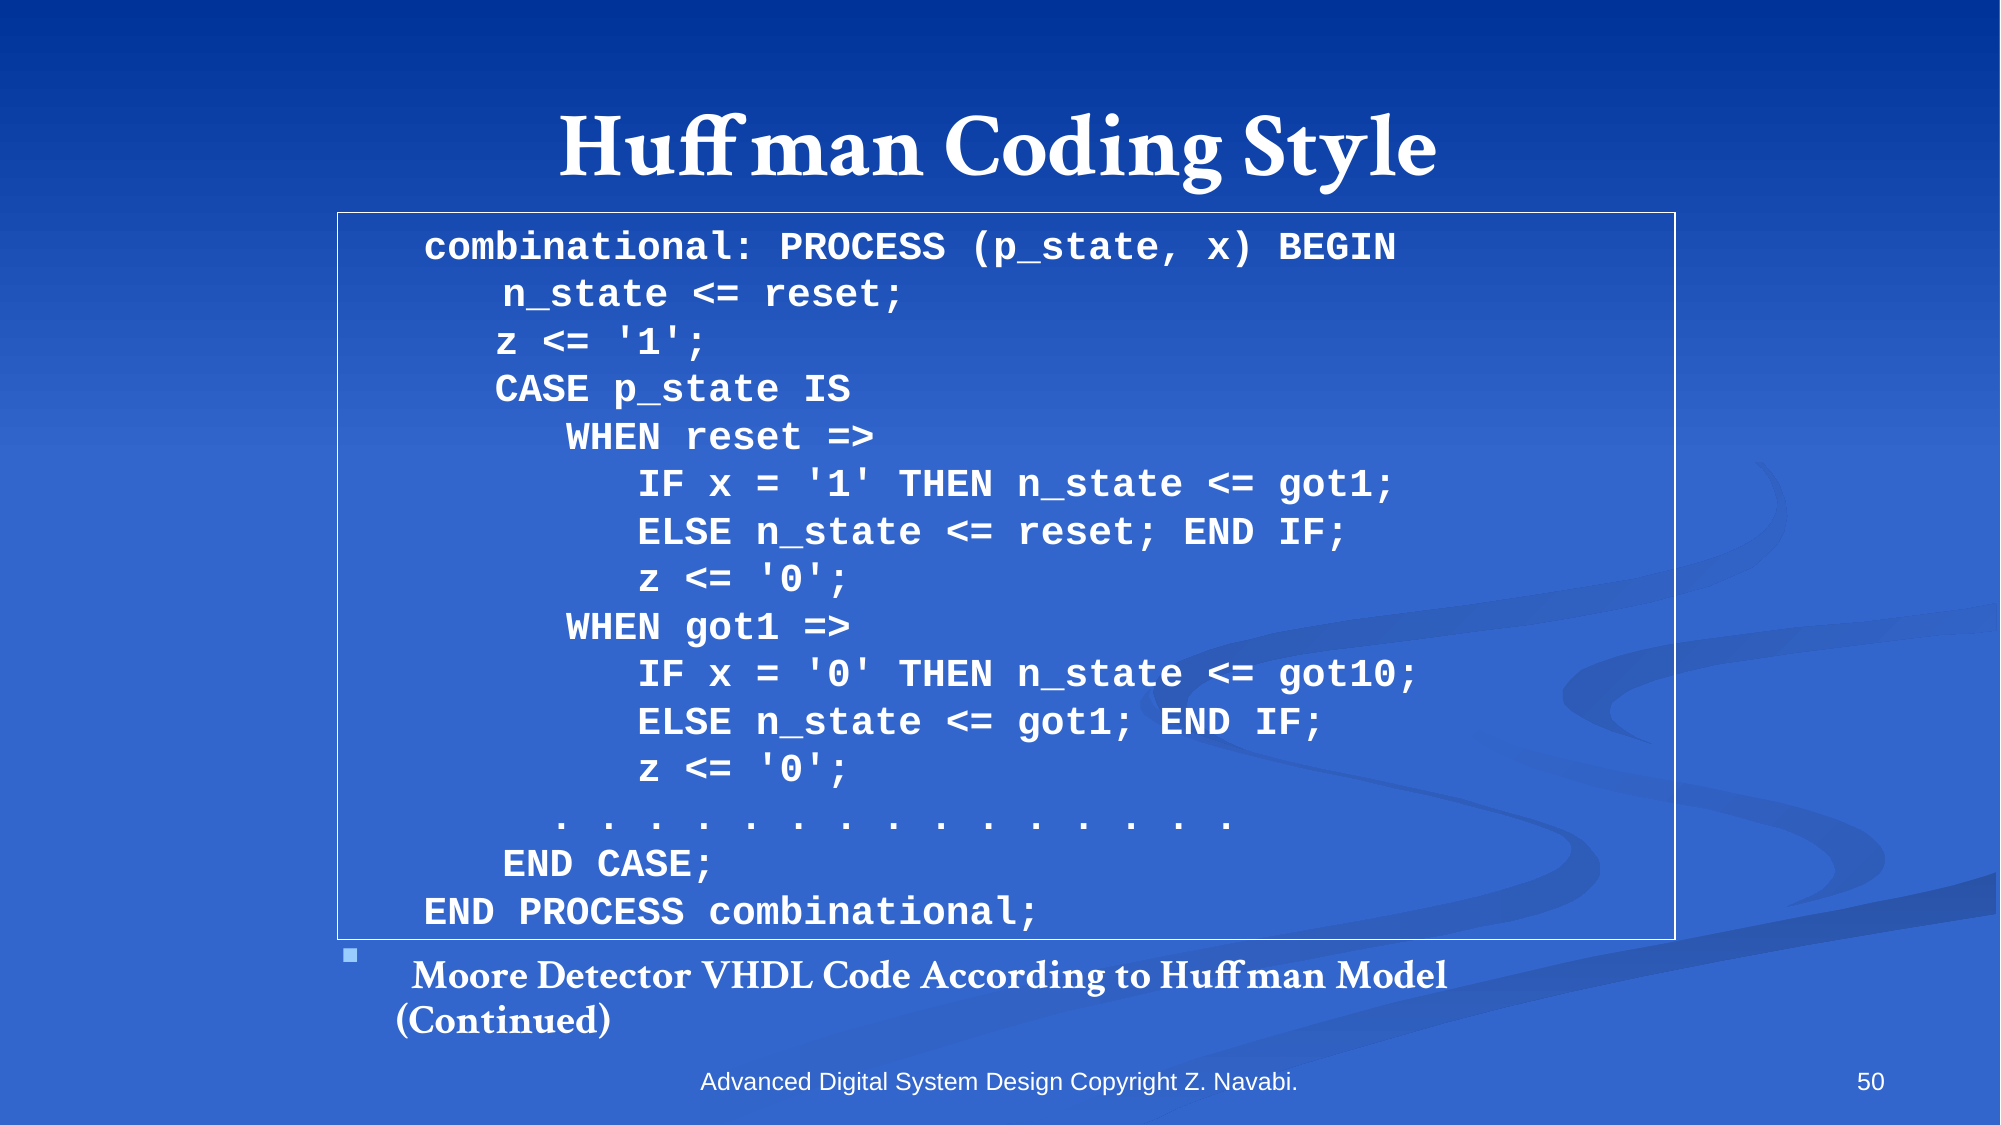

# Huffman Coding Style
   combinational: PROCESS (p_state, x) BEGIN
 	n_state <= reset;
      z <= '1';
      CASE p_state IS
         WHEN reset =>
            IF x = '1' THEN n_state <= got1;
            ELSE n_state <= reset; END IF;
            z <= '0';
         WHEN got1 =>
            IF x = '0' THEN n_state <= got10;
            ELSE n_state <= got1; END IF;
            z <= '0';
	  . . . . . . . . . . . . . . .
	END CASE;
   END PROCESS combinational;
 Moore Detector VHDL Code According to Huffman Model (Continued)
Advanced Digital System Design Copyright Z. Navabi.
50